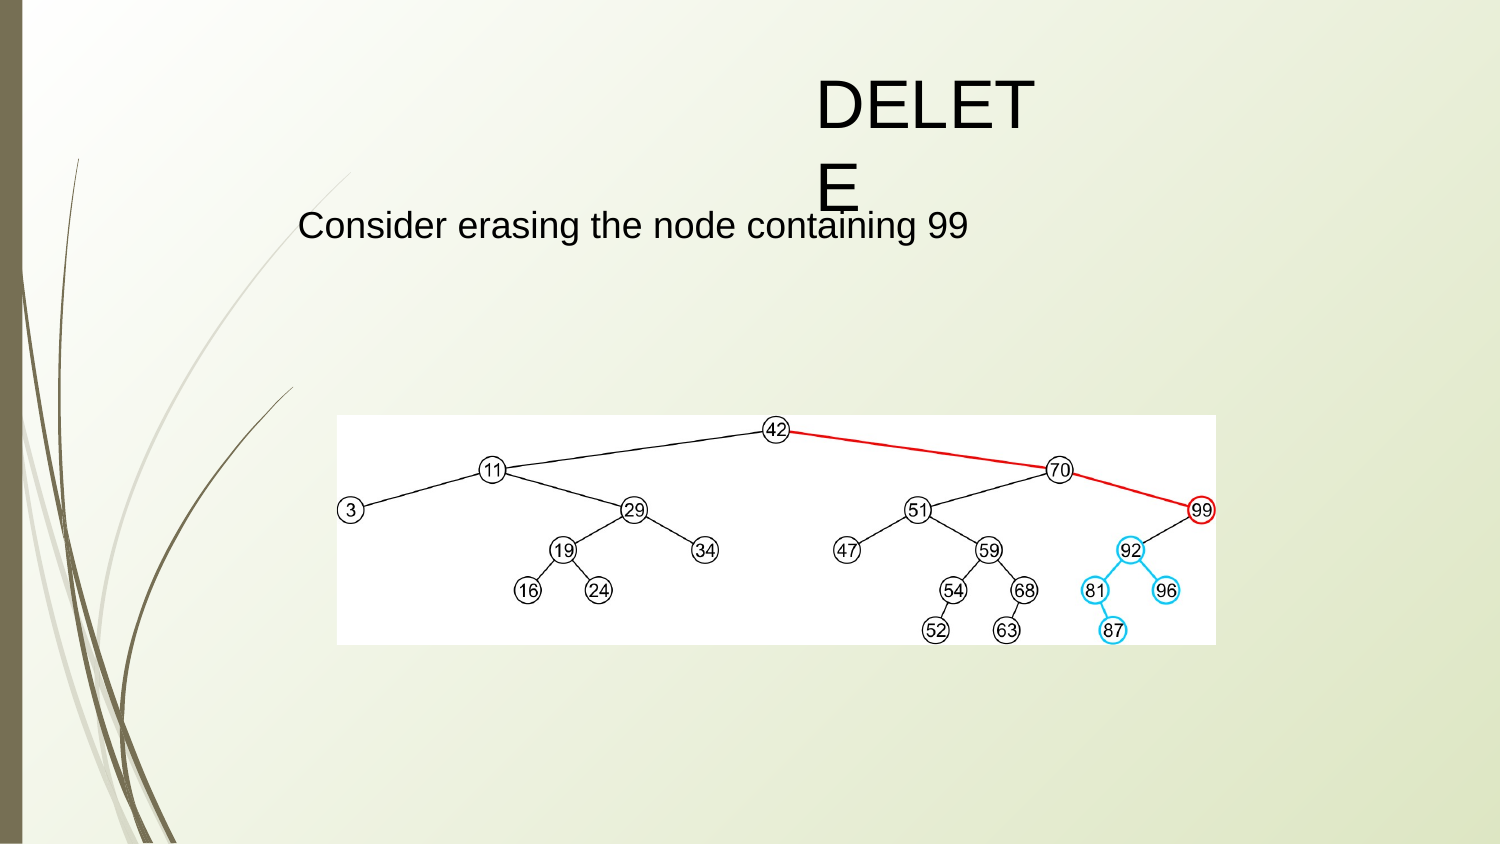

# DELETE
Consider erasing the node containing 99